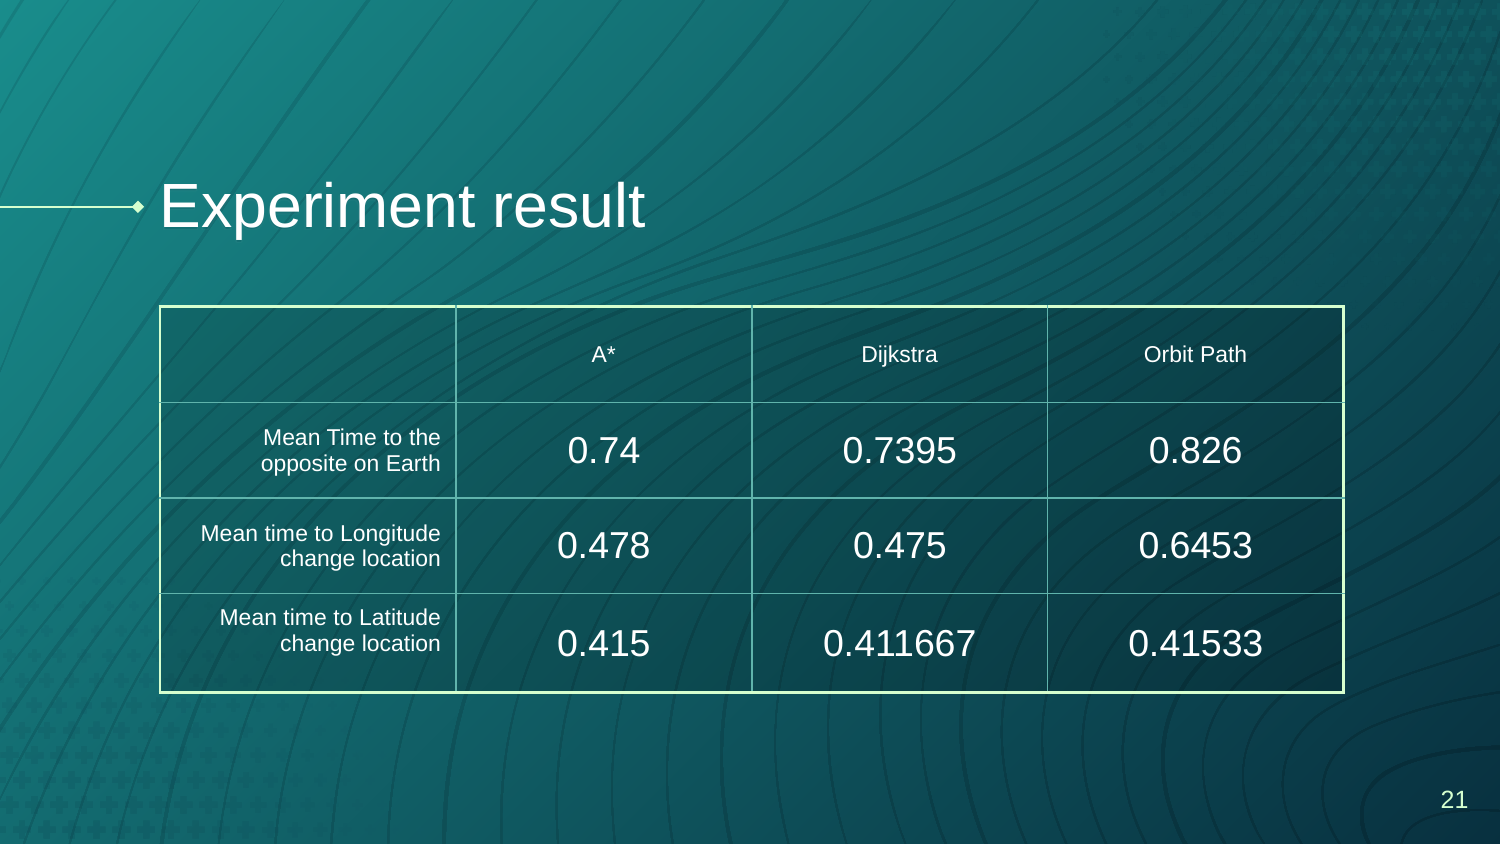

# Experiment result
|  | A\* | Dijkstra | Orbit Path |
| --- | --- | --- | --- |
| Mean Time to the opposite on Earth | 0.74 | 0.7395 | 0.826 |
| Mean time to Longitude change location | 0.478 | 0.475 | 0.6453 |
| Mean time to Latitude change location | 0.415 | 0.411667 | 0.41533 |
21